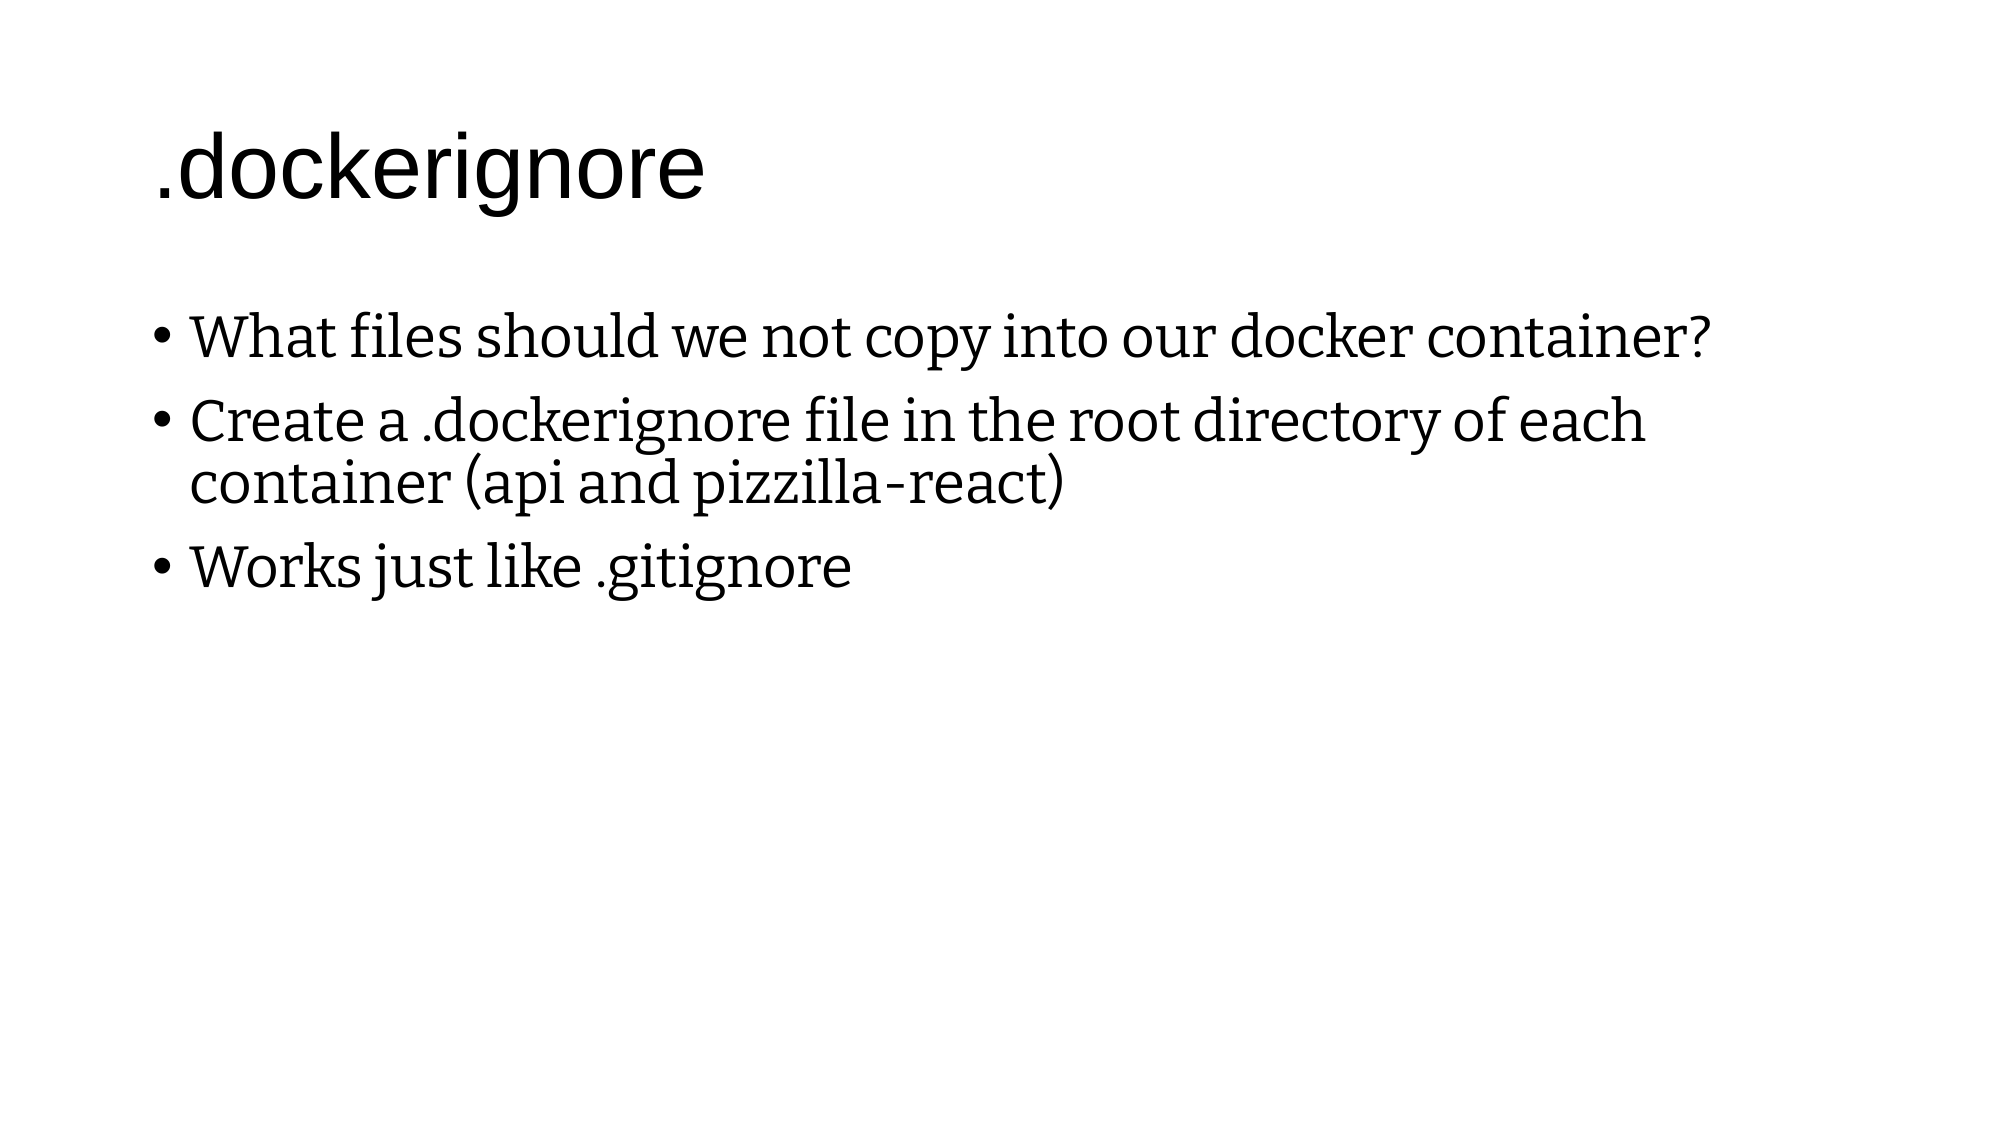

# .dockerignore
What files should we not copy into our docker container?
Create a .dockerignore file in the root directory of each container (api and pizzilla-react)
Works just like .gitignore